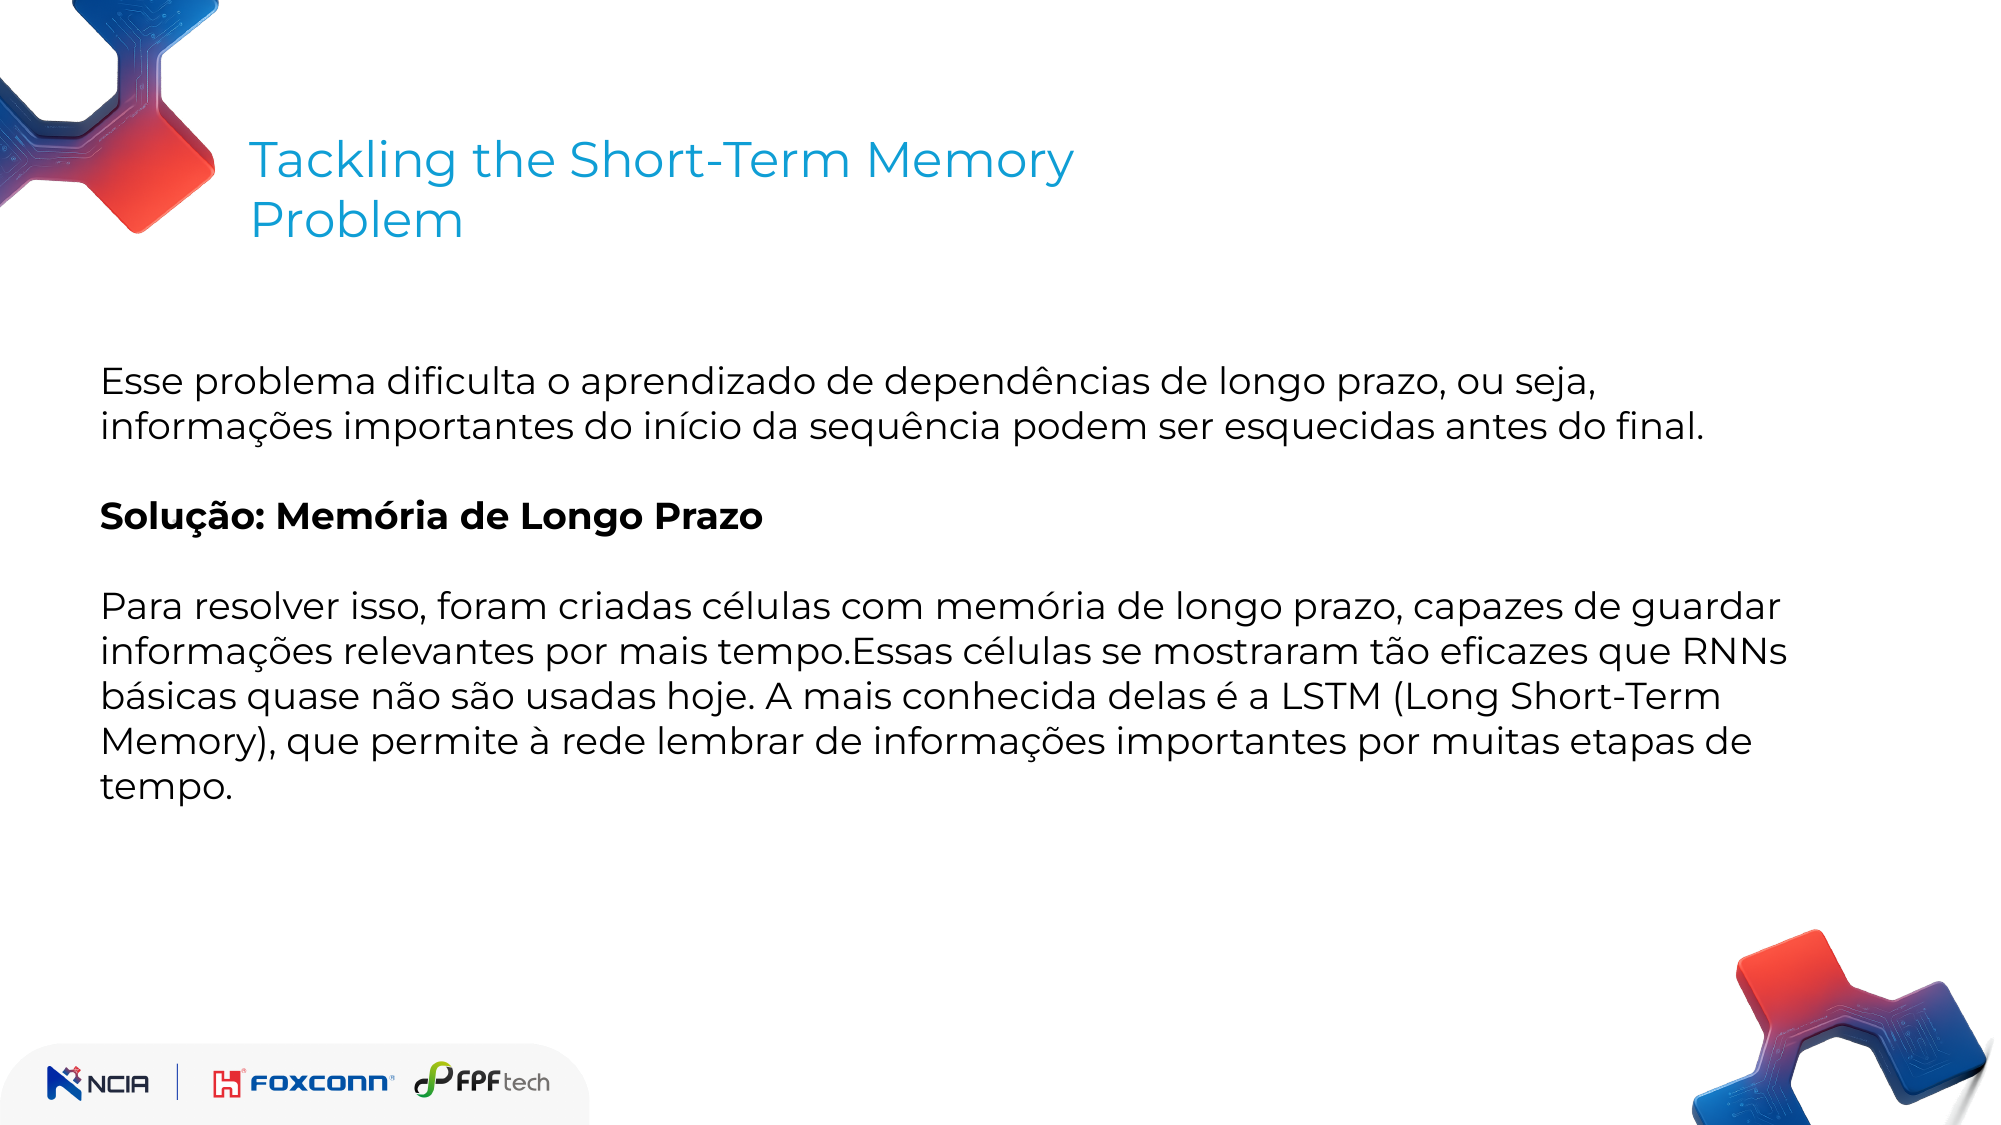

Tackling the Short-Term Memory Problem

Esse problema dificulta o aprendizado de dependências de longo prazo, ou seja, informações importantes do início da sequência podem ser esquecidas antes do final.

Solução: Memória de Longo Prazo
Para resolver isso, foram criadas células com memória de longo prazo, capazes de guardar informações relevantes por mais tempo.Essas células se mostraram tão eficazes que RNNs básicas quase não são usadas hoje. A mais conhecida delas é a LSTM (Long Short-Term Memory), que permite à rede lembrar de informações importantes por muitas etapas de tempo.

.